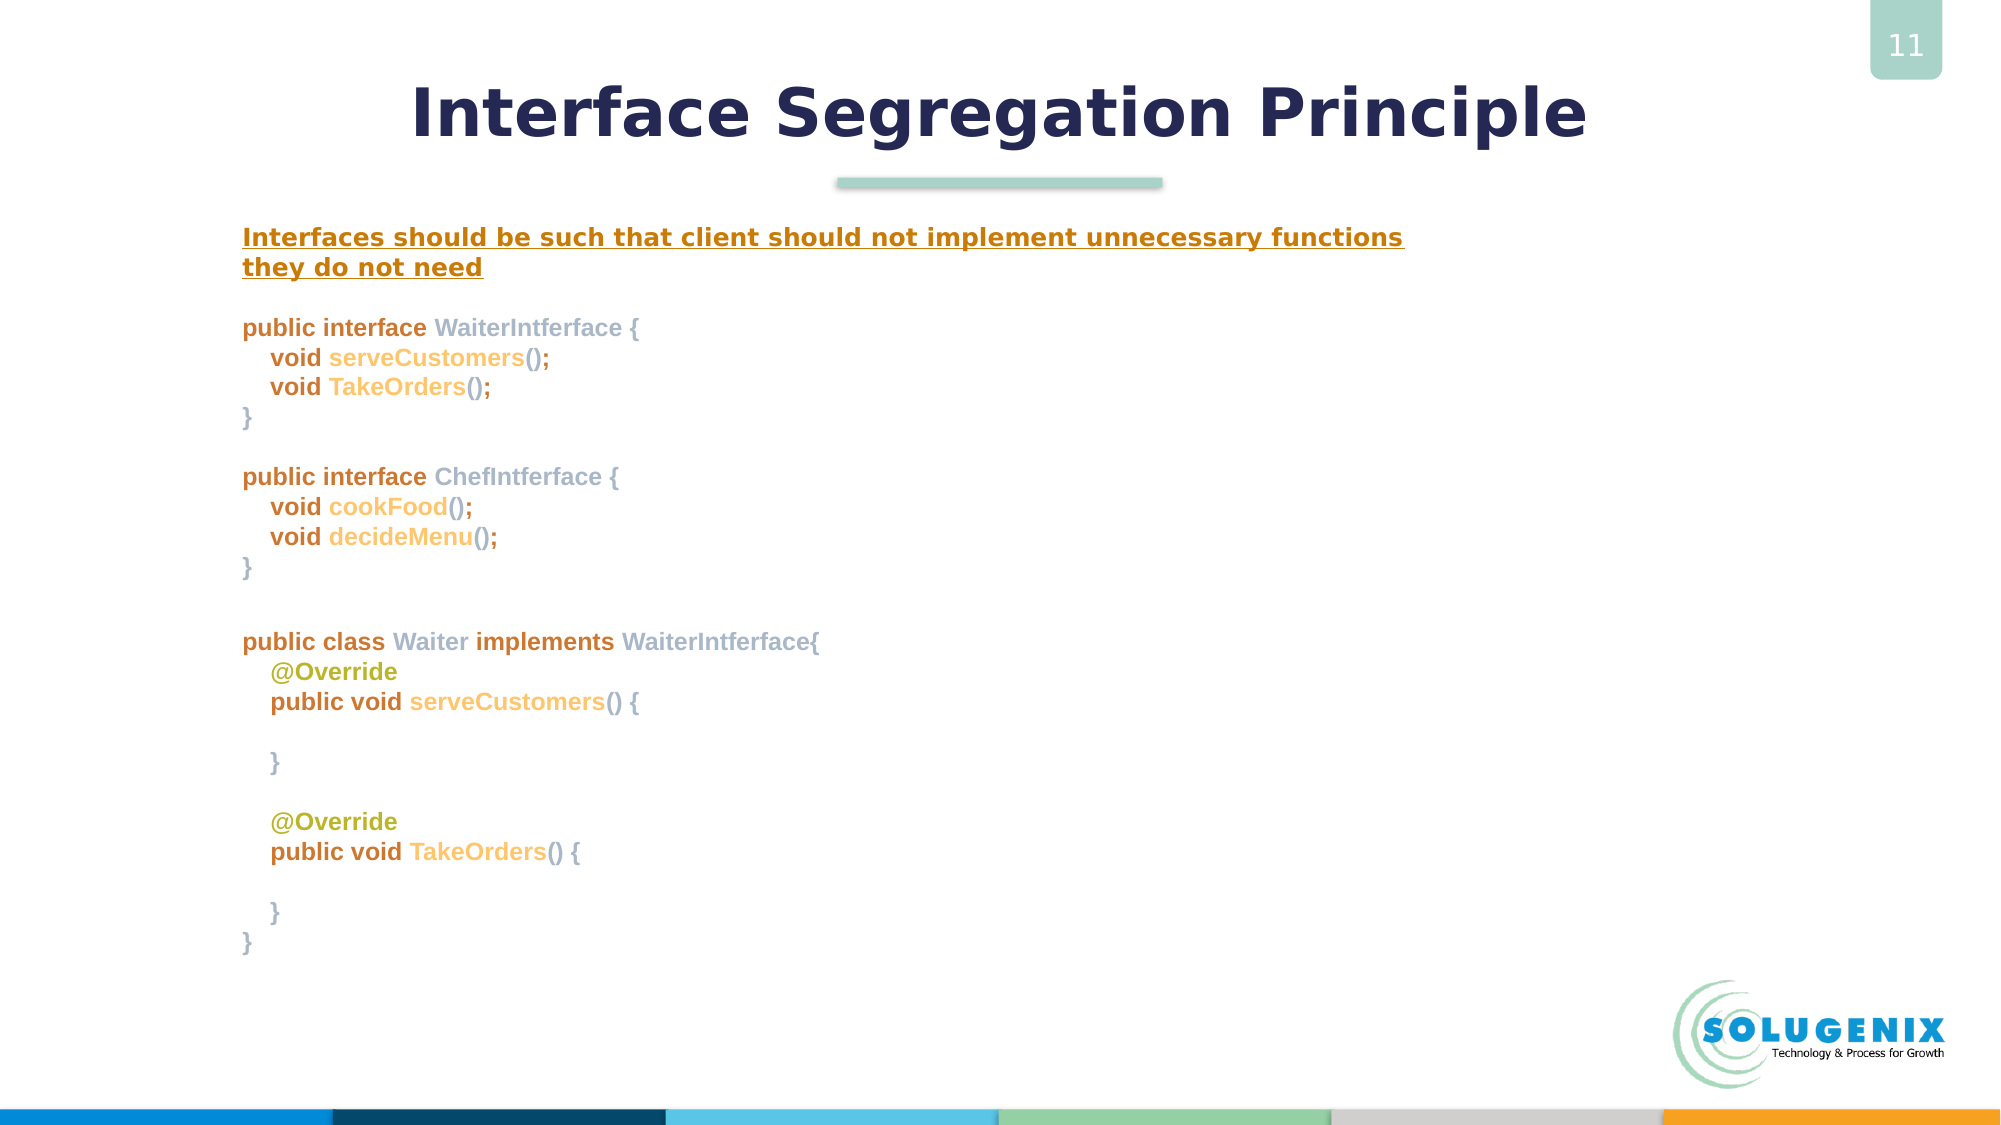

# Interface Segregation Principle

Interfaces should be such that client should not implement unnecessary functions they do not need

public interface WaiterIntferface {
    void serveCustomers();
    void TakeOrders();
}

public interface ChefIntferface {
    void cookFood();
    void decideMenu();
}
public class Waiter implements WaiterIntferface{
    @Override
    public void serveCustomers() {
    }
    @Override
    public void TakeOrders() {
    }
}